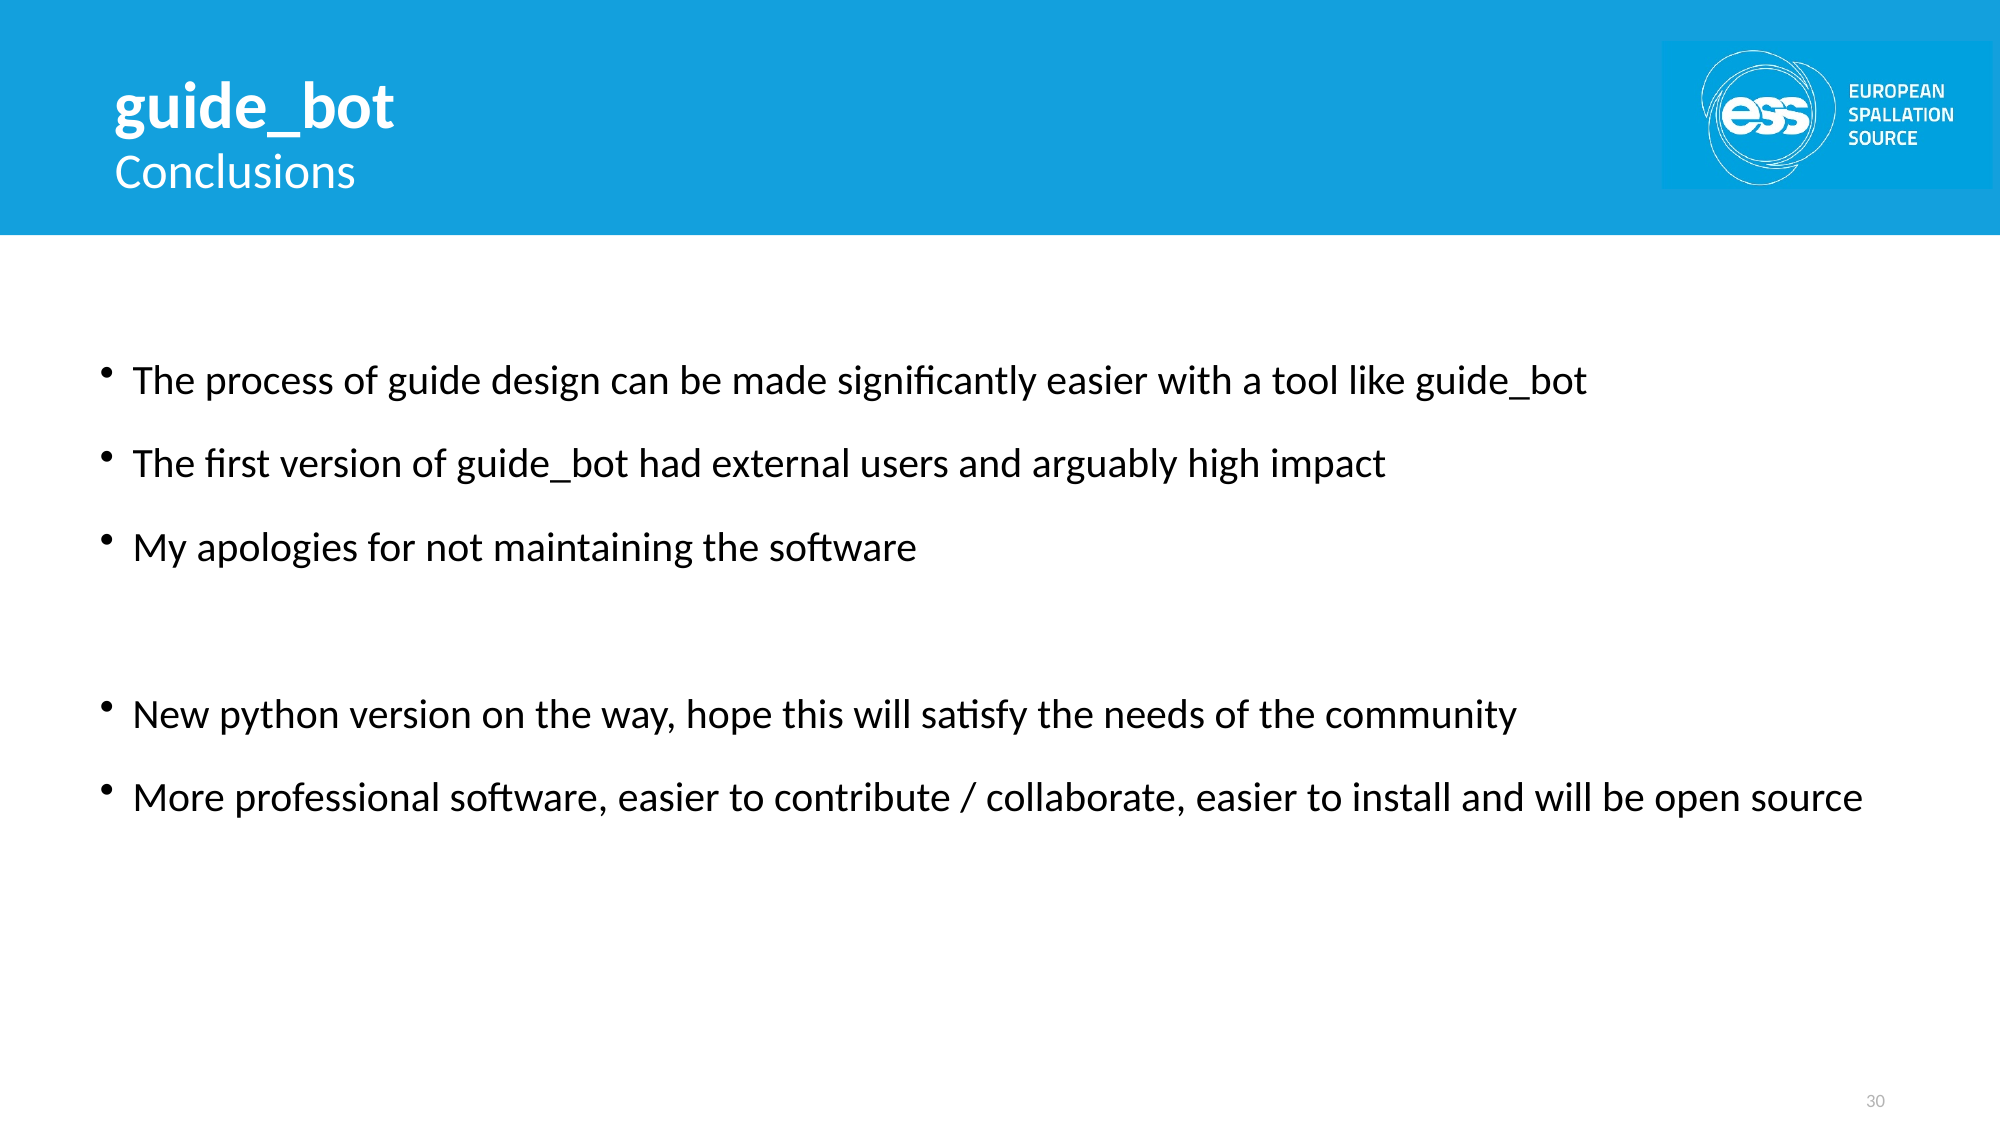

# guide_bot
Conclusions
The process of guide design can be made significantly easier with a tool like guide_bot
The first version of guide_bot had external users and arguably high impact
My apologies for not maintaining the software

New python version on the way, hope this will satisfy the needs of the community
More professional software, easier to contribute / collaborate, easier to install and will be open source
30